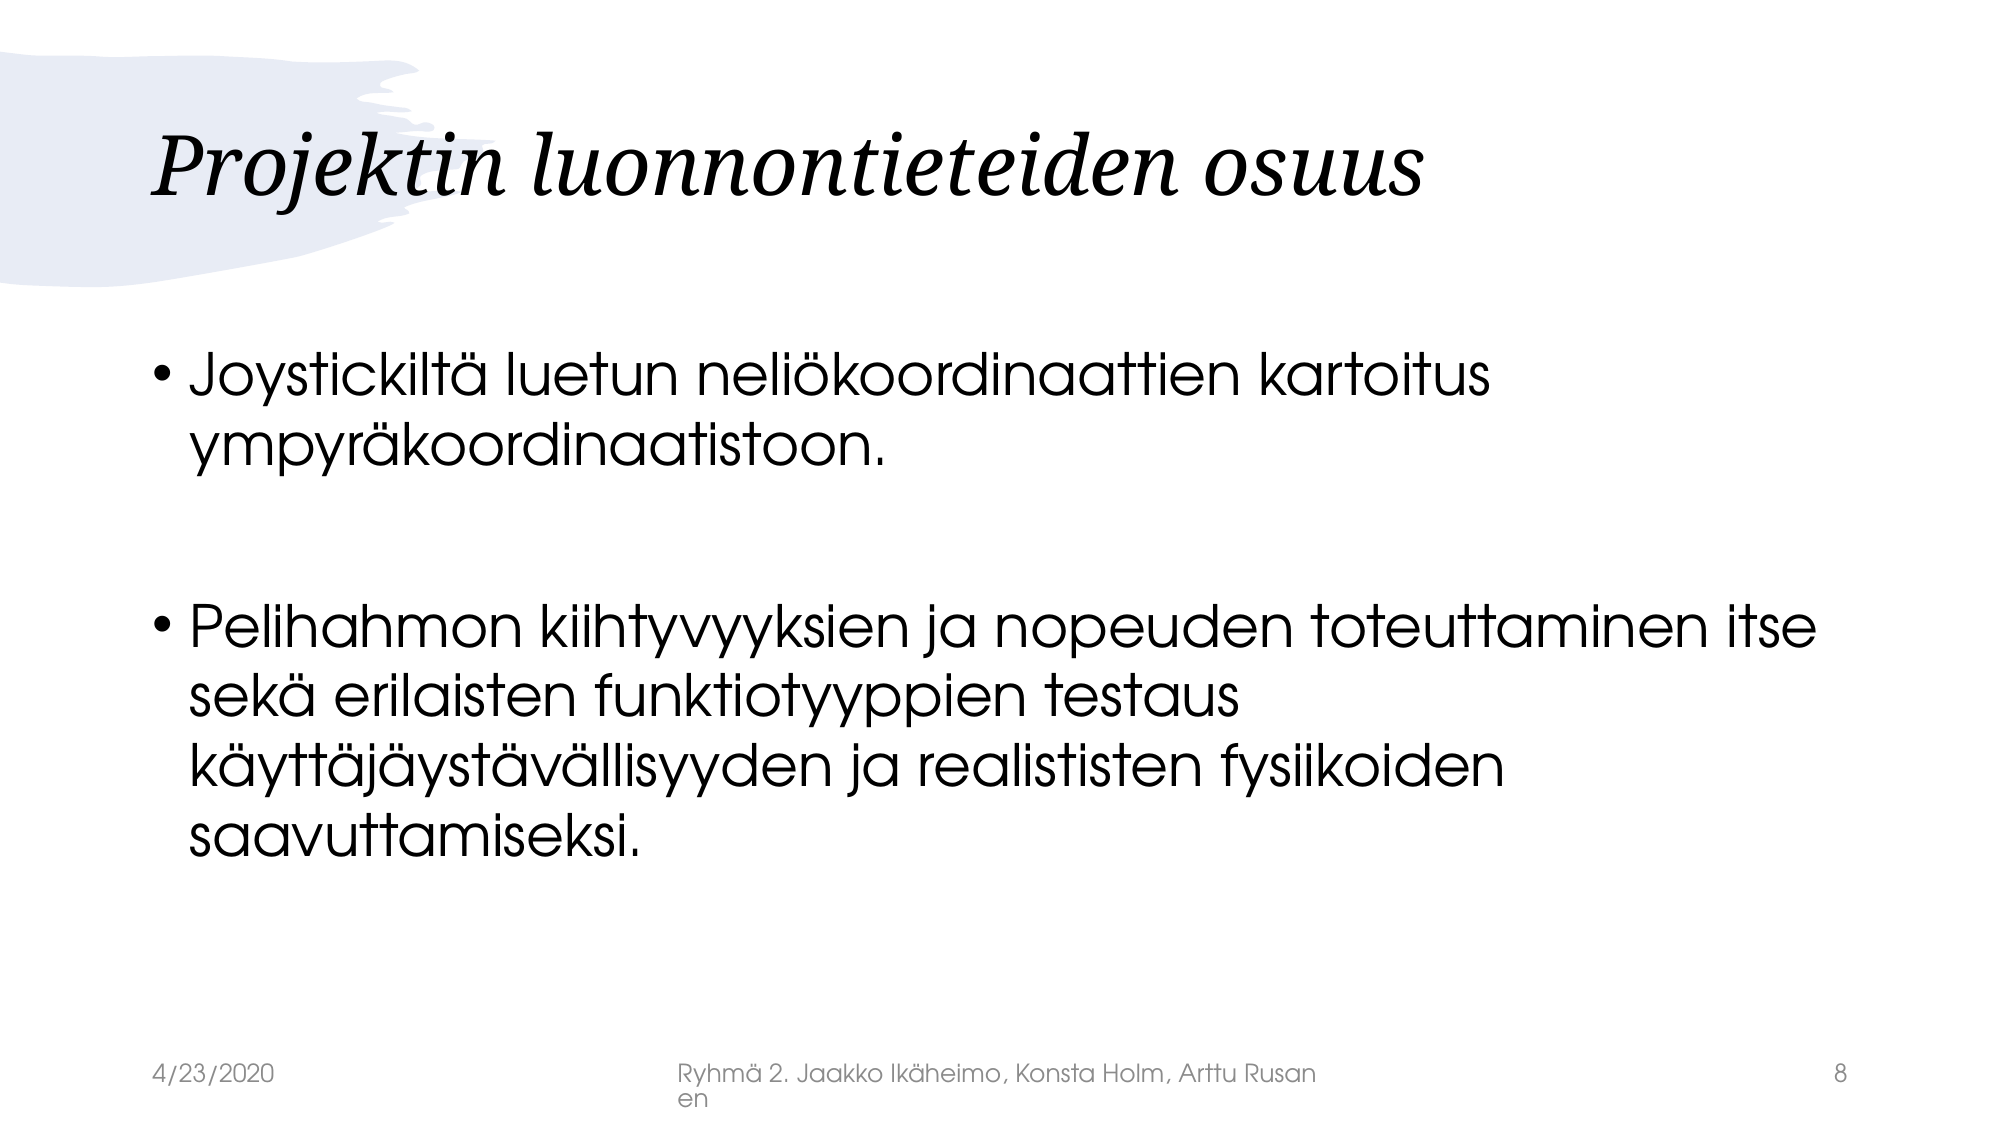

# Projektin luonnontieteiden osuus
Joystickiltä luetun neliökoordinaattien kartoitus ympyräkoordinaatistoon.

Pelihahmon kiihtyvyyksien ja nopeuden toteuttaminen itse sekä erilaisten funktiotyyppien testaus käyttäjäystävällisyyden ja realististen fysiikoiden saavuttamiseksi.
4/23/2020
Ryhmä 2. Jaakko Ikäheimo, Konsta Holm, Arttu Rusanen
8